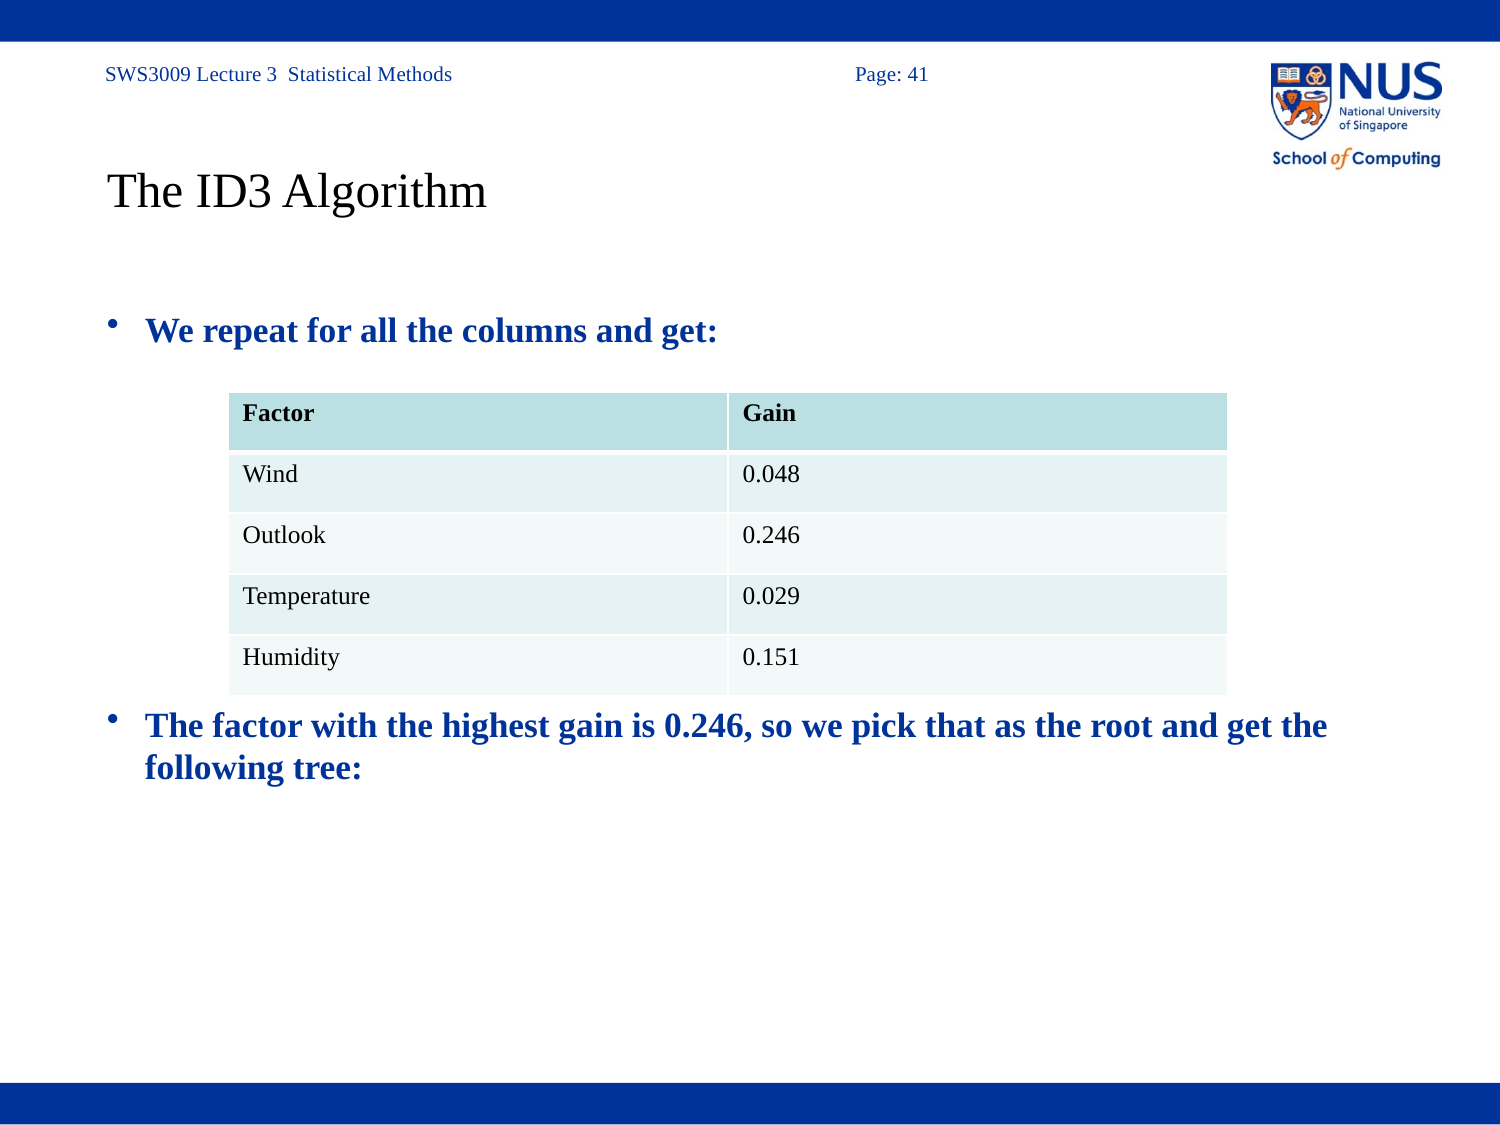

# The ID3 Algorithm
We repeat for all the columns and get:

The factor with the highest gain is 0.246, so we pick that as the root and get the following tree:

| Factor | Gain |
| --- | --- |
| Wind | 0.048 |
| Outlook | 0.246 |
| Temperature | 0.029 |
| Humidity | 0.151 |